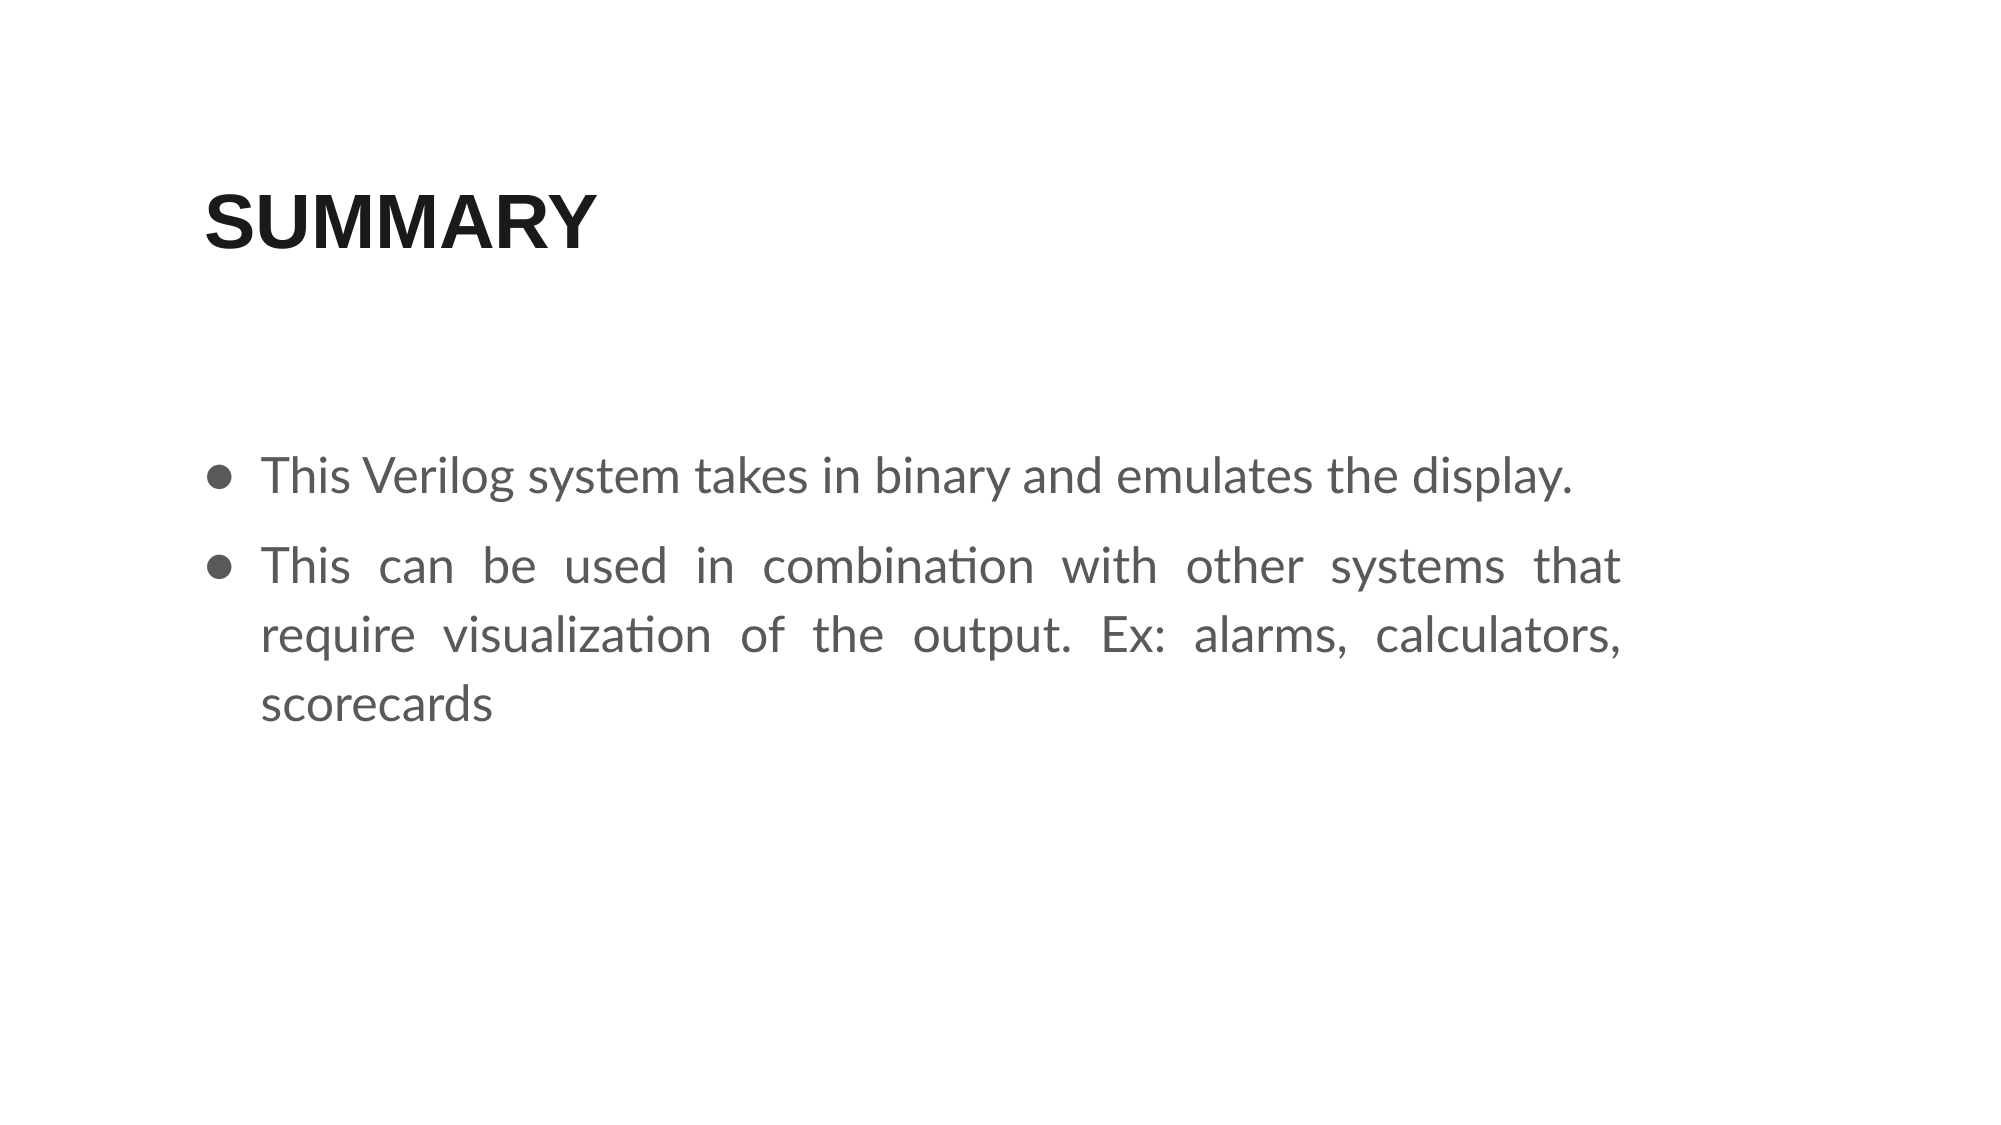

# SUMMARY
This Verilog system takes in binary and emulates the display.
This can be used in combination with other systems that require visualization of the output. Ex: alarms, calculators, scorecards